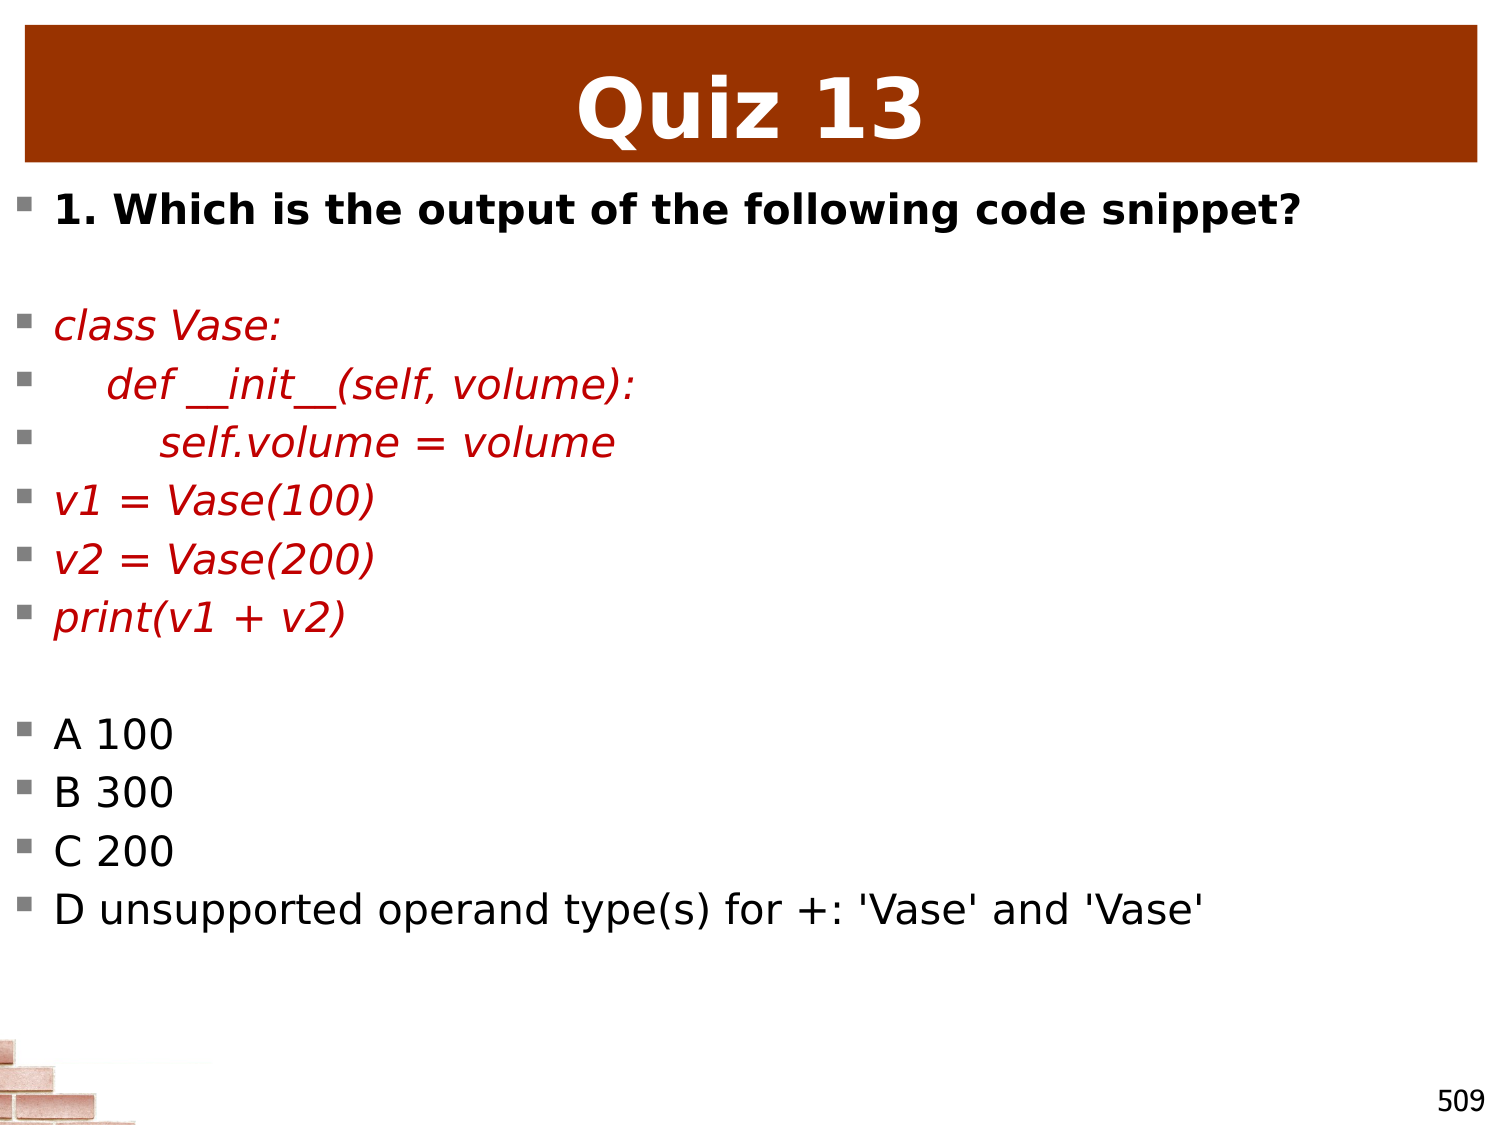

# Quiz 13
1. Which is the output of the following code snippet?

class Vase:
    def __init__(self, volume):
        self.volume = volume
v1 = Vase(100)
v2 = Vase(200)
print(v1 + v2)

A 100
B 300
C 200
D unsupported operand type(s) for +: 'Vase' and 'Vase'
509